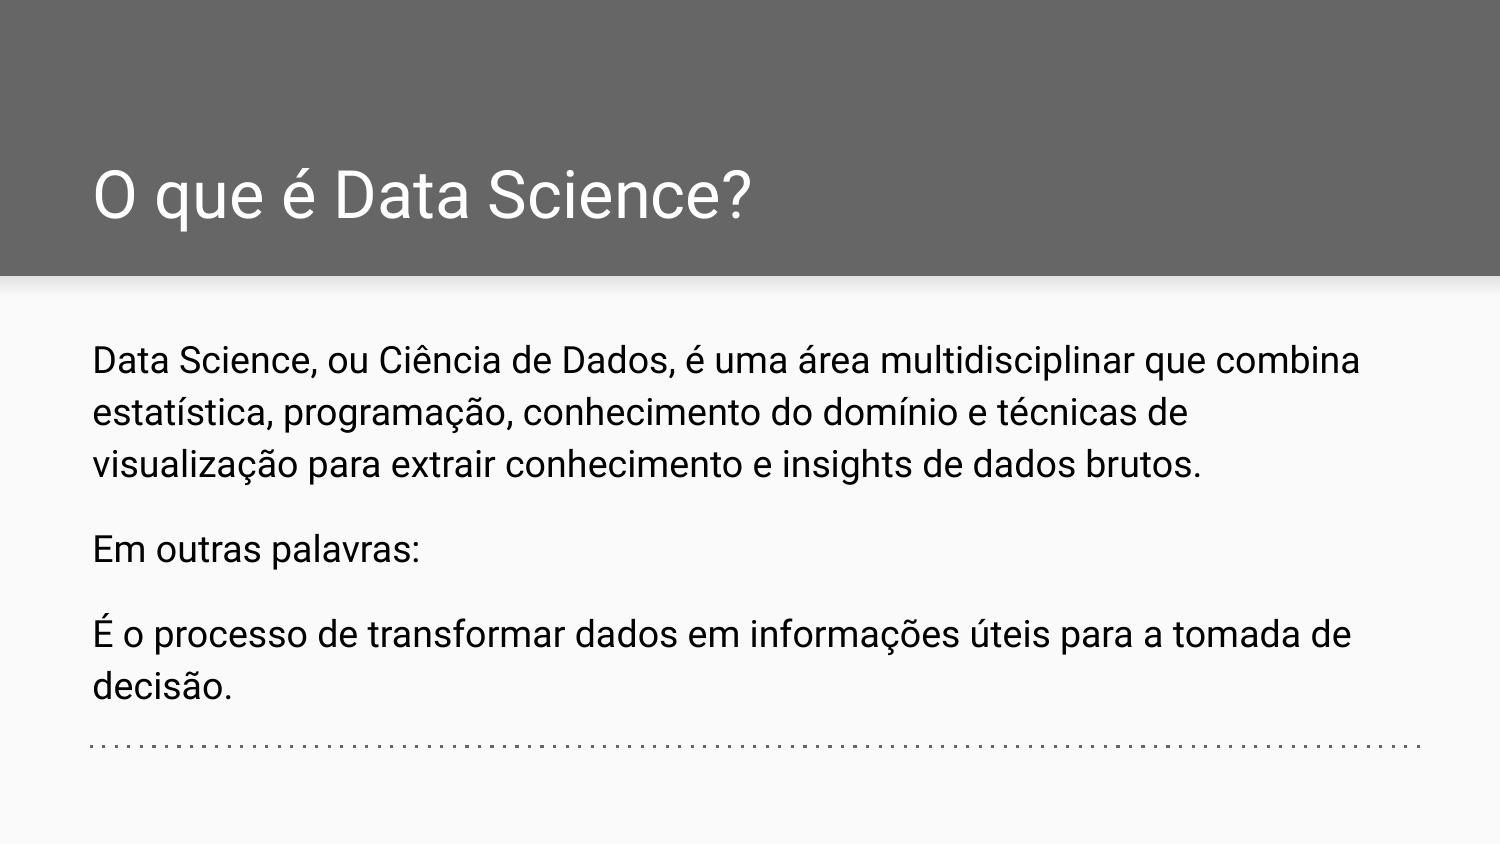

# O que é Data Science?
Data Science, ou Ciência de Dados, é uma área multidisciplinar que combina estatística, programação, conhecimento do domínio e técnicas de visualização para extrair conhecimento e insights de dados brutos.
Em outras palavras:
É o processo de transformar dados em informações úteis para a tomada de decisão.